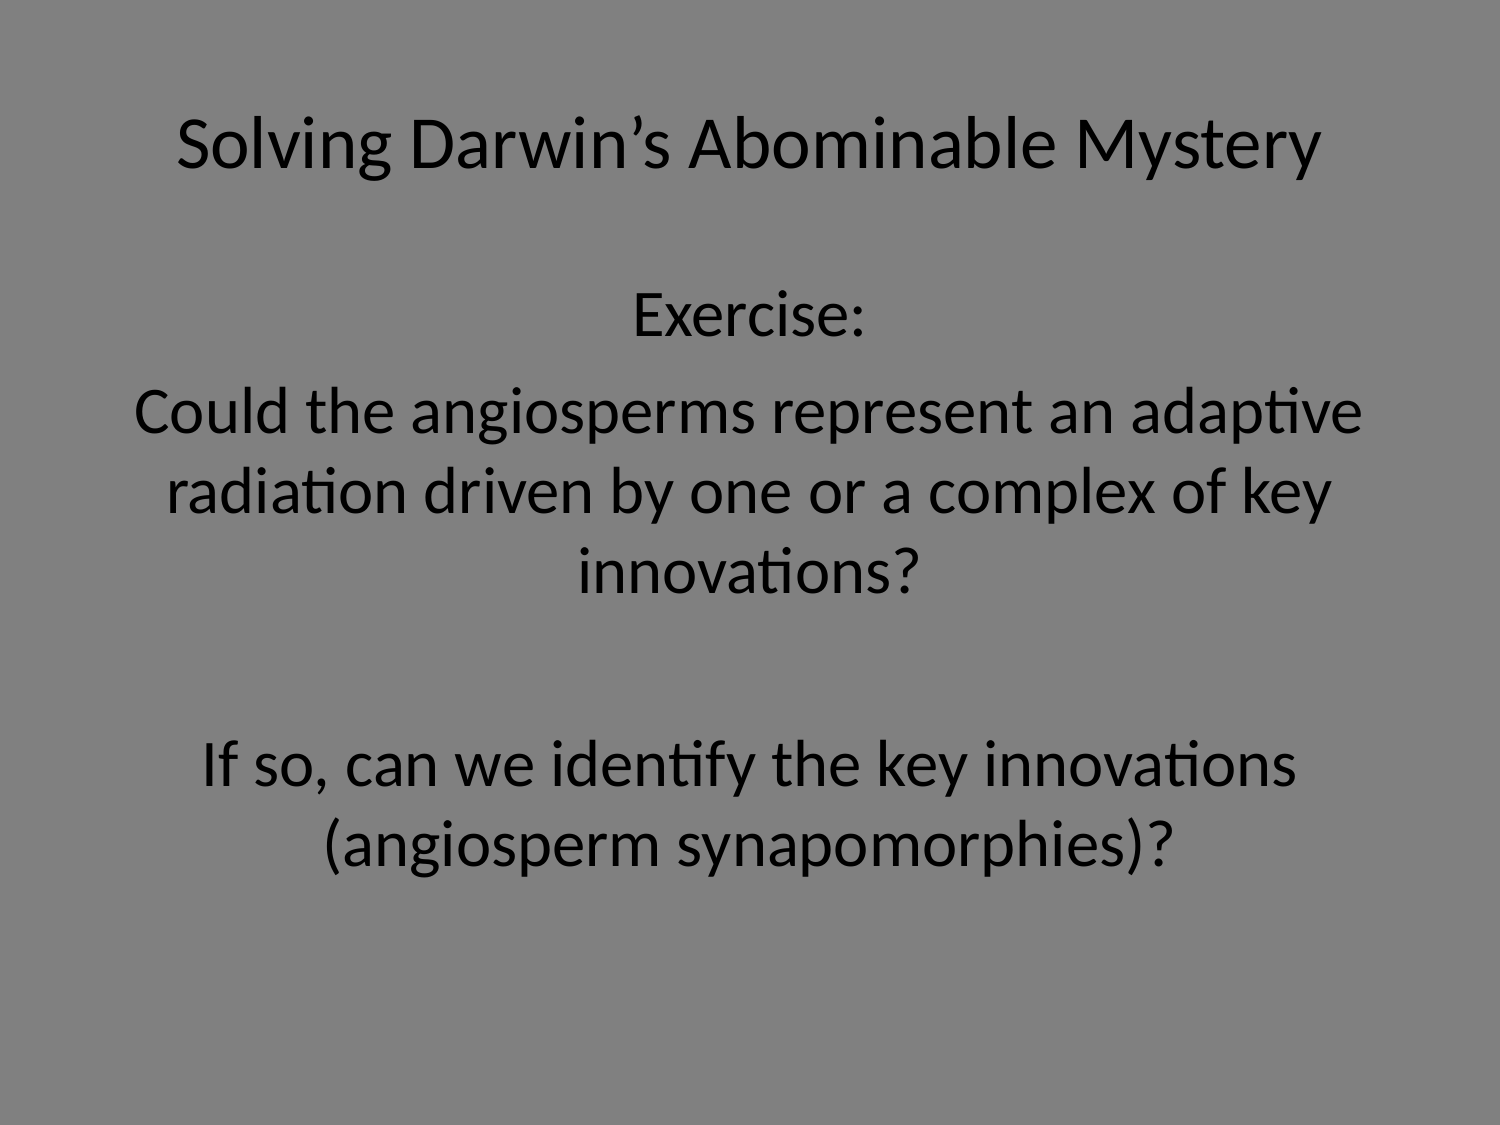

# Solving Darwin’s Abominable Mystery
Exercise:
Could the angiosperms represent an adaptive radiation driven by one or a complex of key innovations?

If so, can we identify the key innovations (angiosperm synapomorphies)?